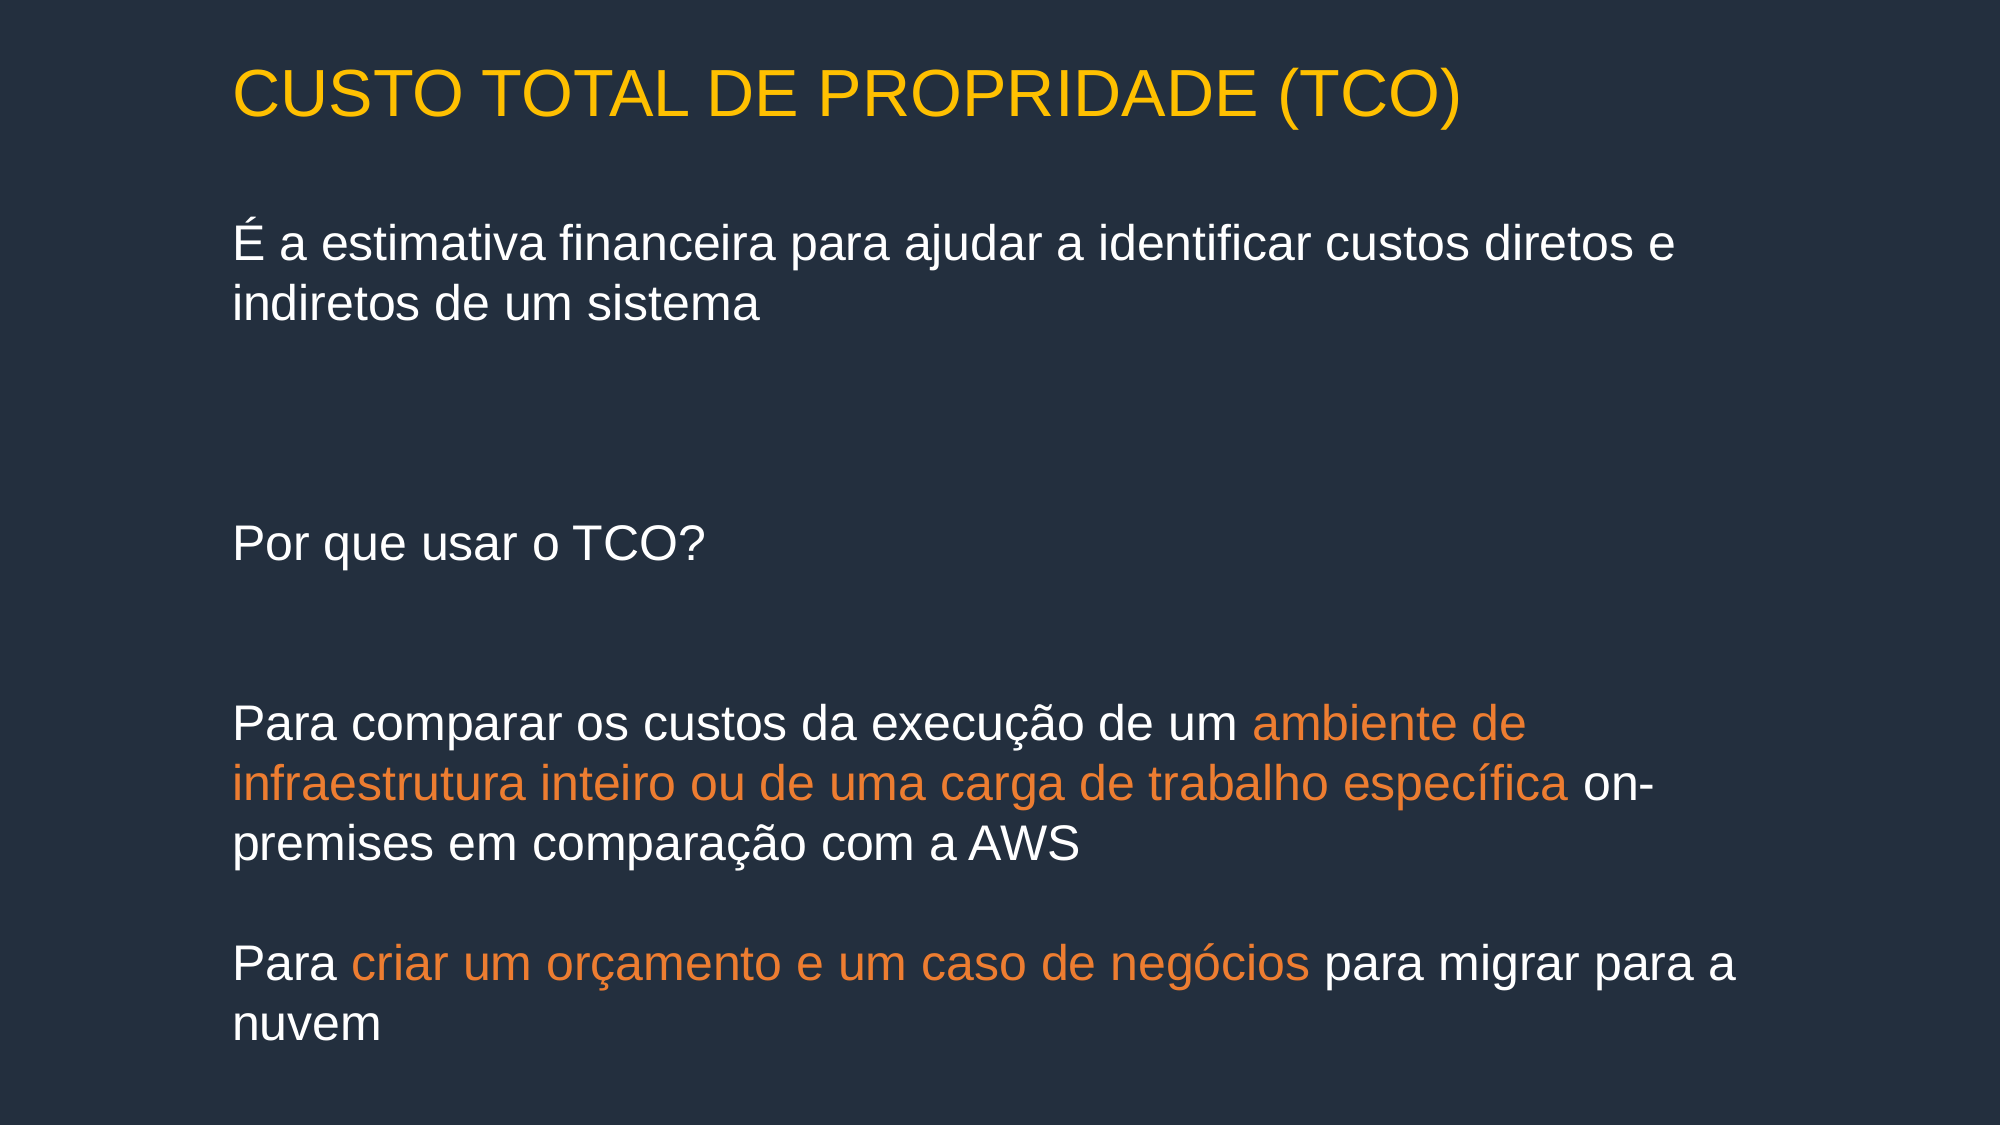

CUSTO TOTAL DE PROPRIDADE (TCO)
É a estimativa financeira para ajudar a identificar custos diretos e indiretos de um sistema

Por que usar o TCO?

Para comparar os custos da execução de um ambiente de infraestrutura inteiro ou de uma carga de trabalho específica on-premises em comparação com a AWS

Para criar um orçamento e um caso de negócios para migrar para a nuvem